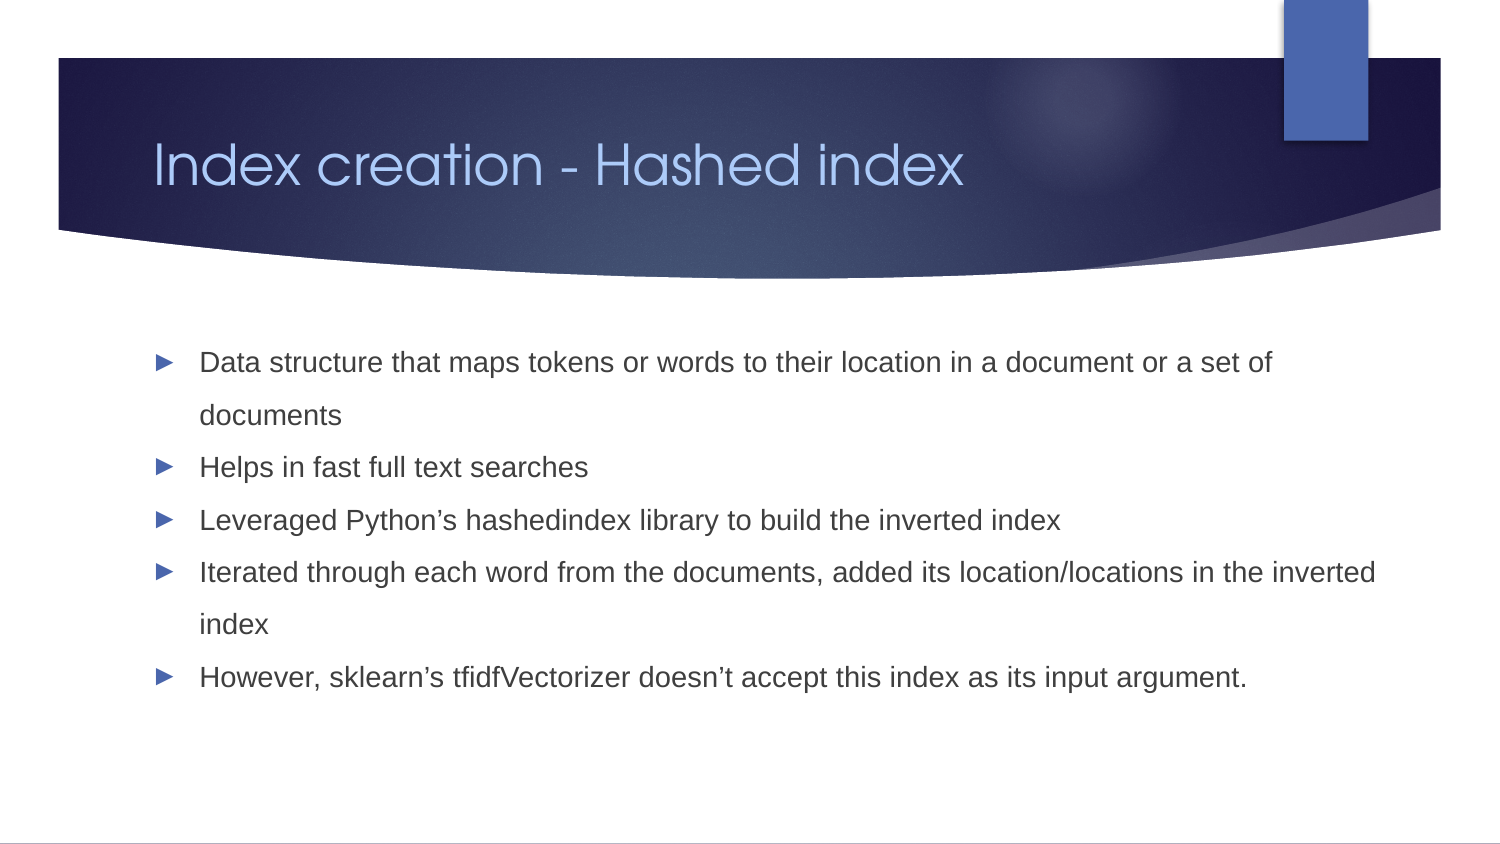

# Index creation - Hashed index
Data structure that maps tokens or words to their location in a document or a set of documents
Helps in fast full text searches
Leveraged Python’s hashedindex library to build the inverted index
Iterated through each word from the documents, added its location/locations in the inverted index
However, sklearn’s tfidfVectorizer doesn’t accept this index as its input argument.